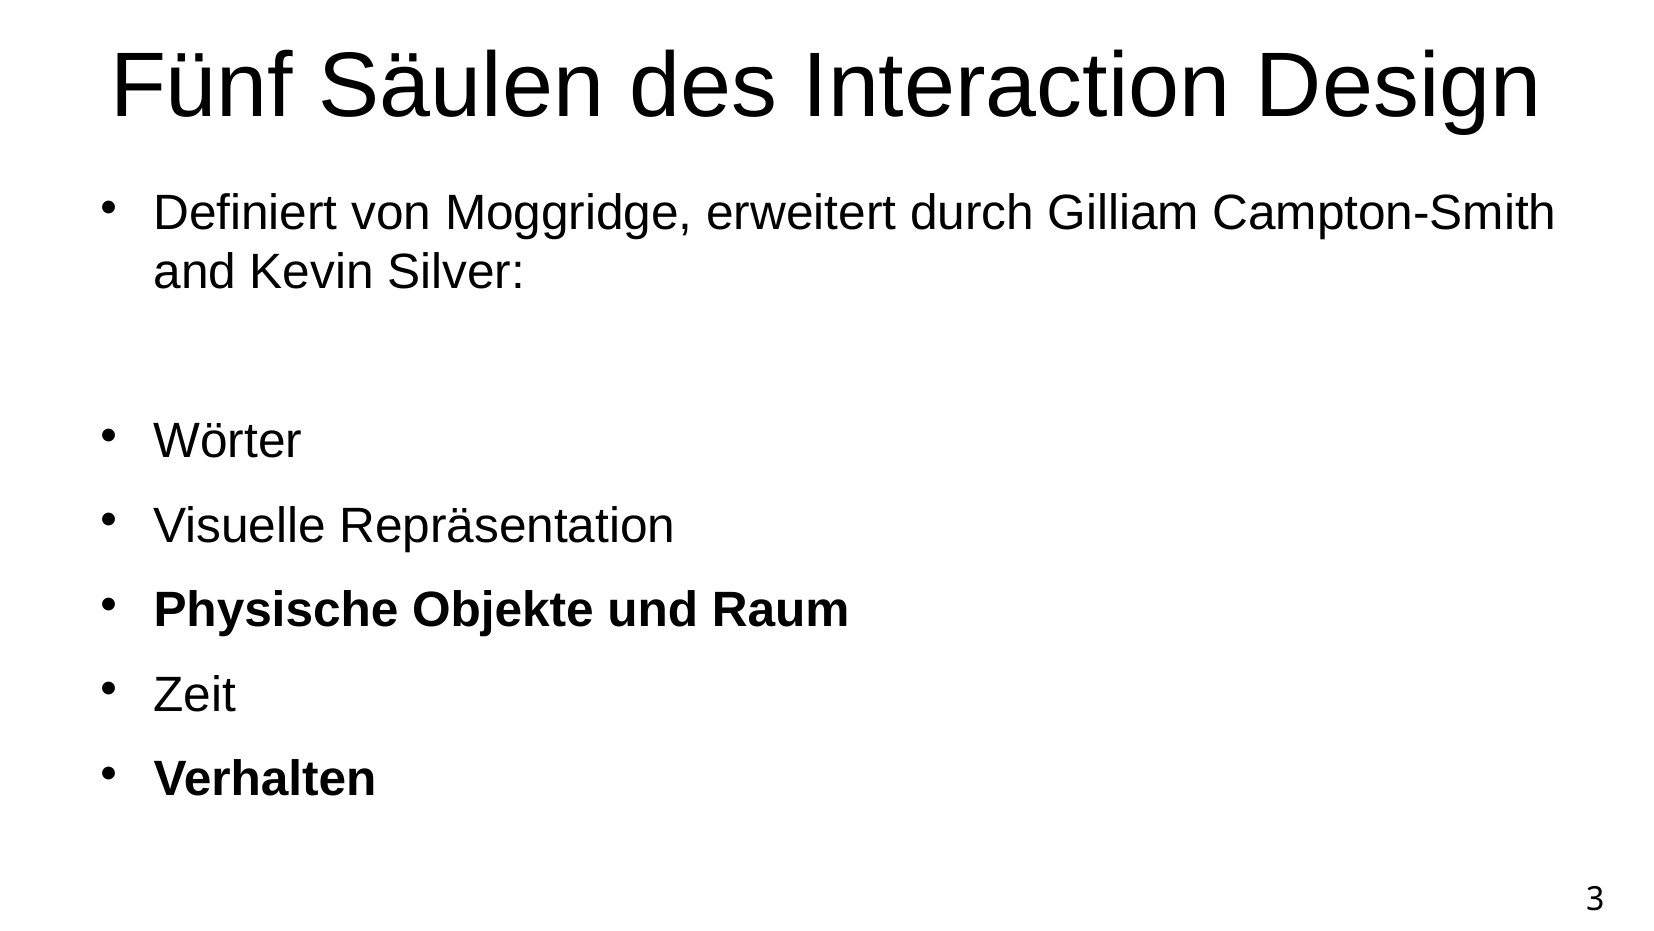

Fünf Säulen des Interaction Design
Definiert von Moggridge, erweitert durch Gilliam Campton-Smith and Kevin Silver:

Wörter
Visuelle Repräsentation
Physische Objekte und Raum
Zeit
Verhalten